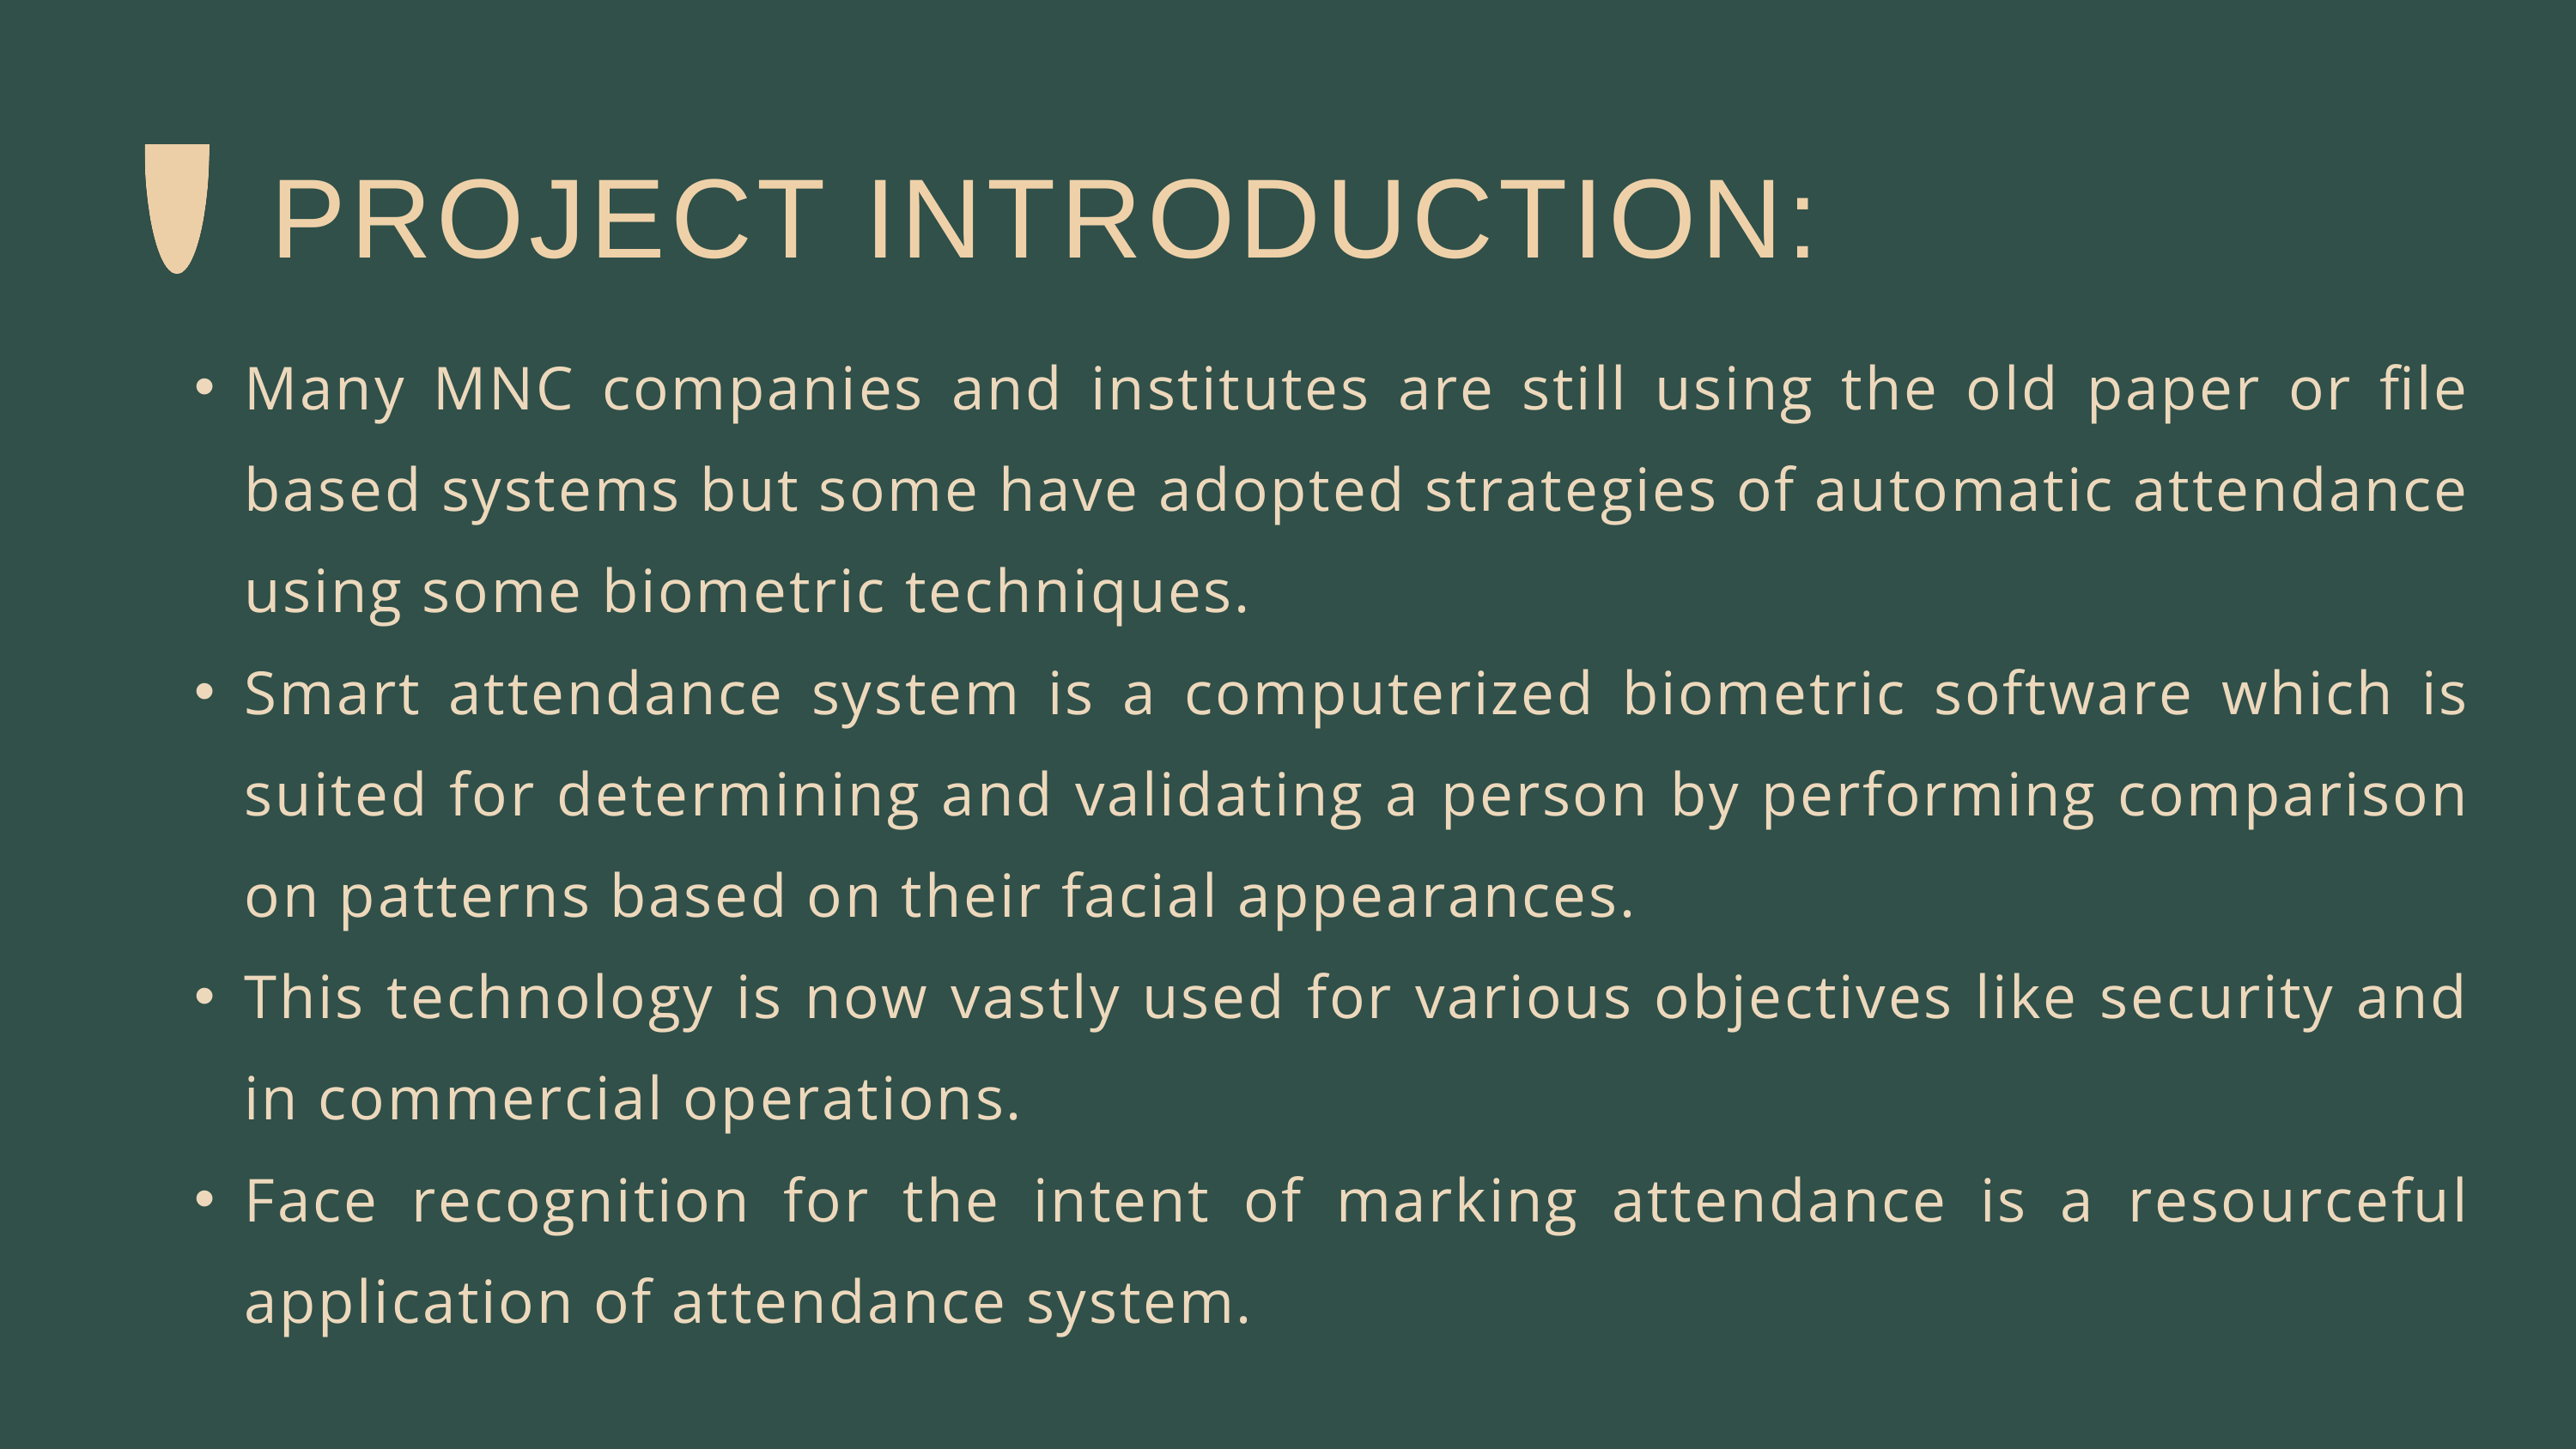

PROJECT INTRODUCTION:

Many MNC companies and institutes are still using the old paper or file based systems but some have adopted strategies of automatic attendance using some biometric techniques.
Smart attendance system is a computerized biometric software which is suited for determining and validating a person by performing comparison on patterns based on their facial appearances.
This technology is now vastly used for various objectives like security and in commercial operations.
Face recognition for the intent of marking attendance is a resourceful application of attendance system.